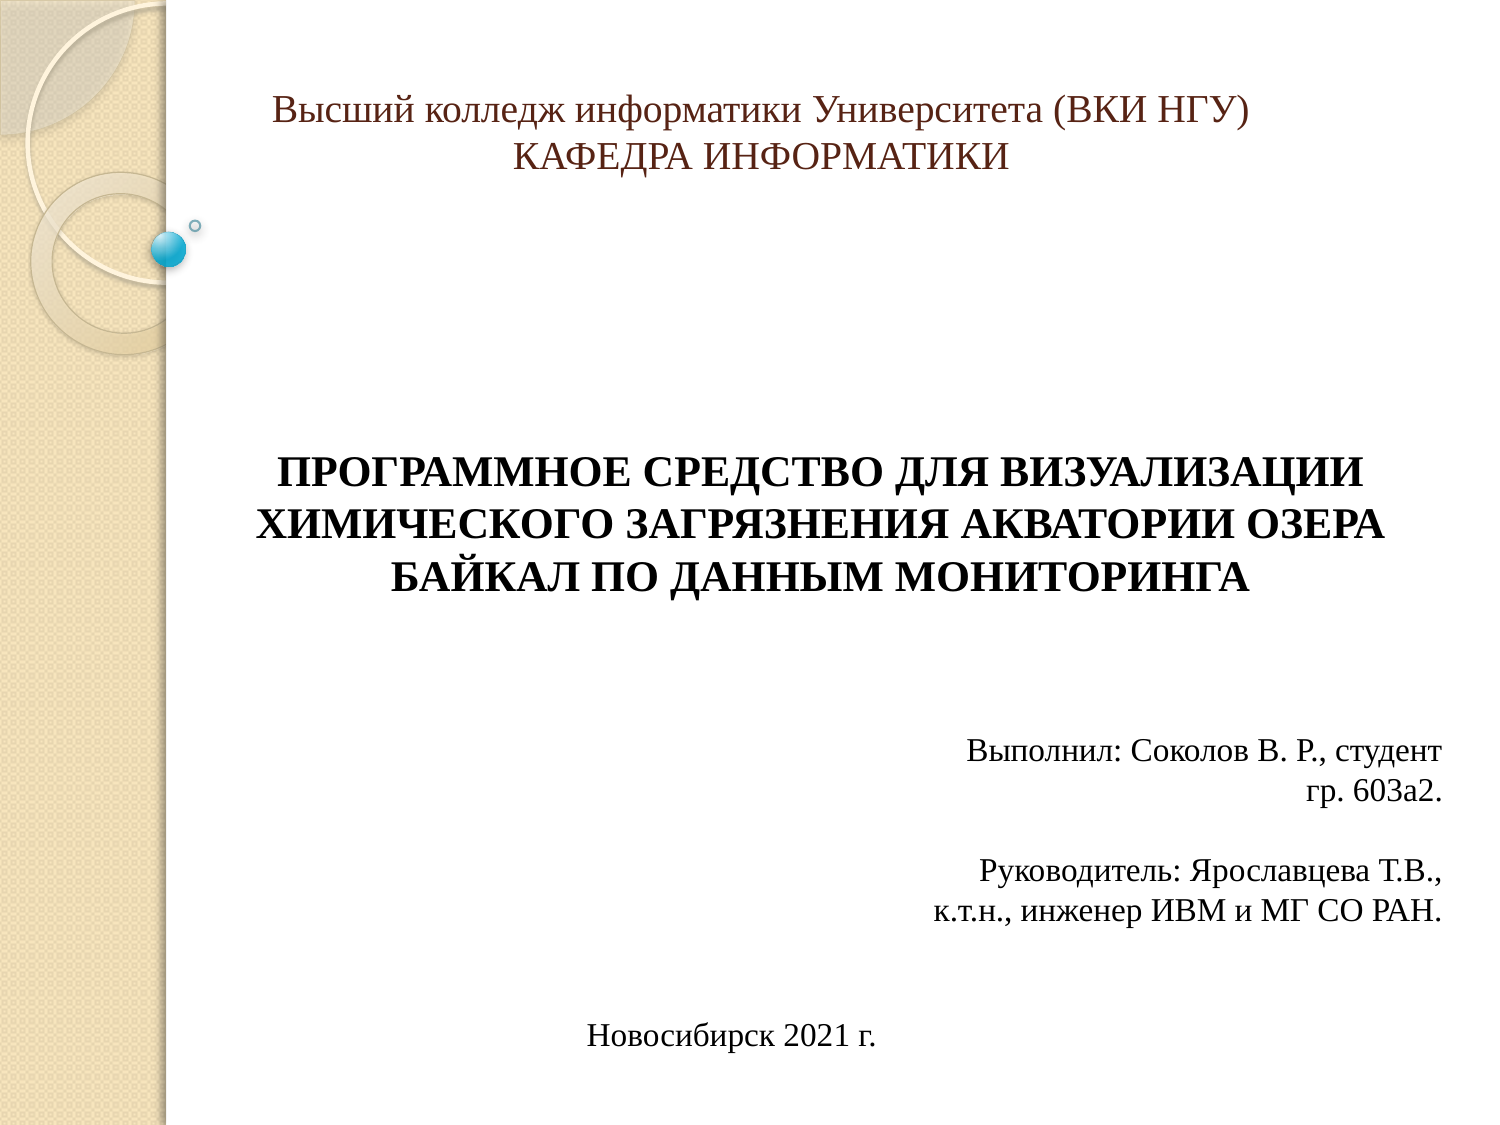

# Высший колледж информатики Университета (ВКИ НГУ) КАФЕДРА ИНФОРМАТИКИ
ПРОГРАММНОЕ СРЕДСТВО ДЛЯ ВИЗУАЛИЗАЦИИ ХИМИЧЕСКОГО ЗАГРЯЗНЕНИЯ АКВАТОРИИ ОЗЕРА БАЙКАЛ ПО ДАННЫМ МОНИТОРИНГА

Выполнил: Соколов В. Р., студент гр. 603а2.

Руководитель: Ярославцева Т.В., к.т.н., инженер ИВМ и МГ СО РАН.
Новосибирск 2021 г.